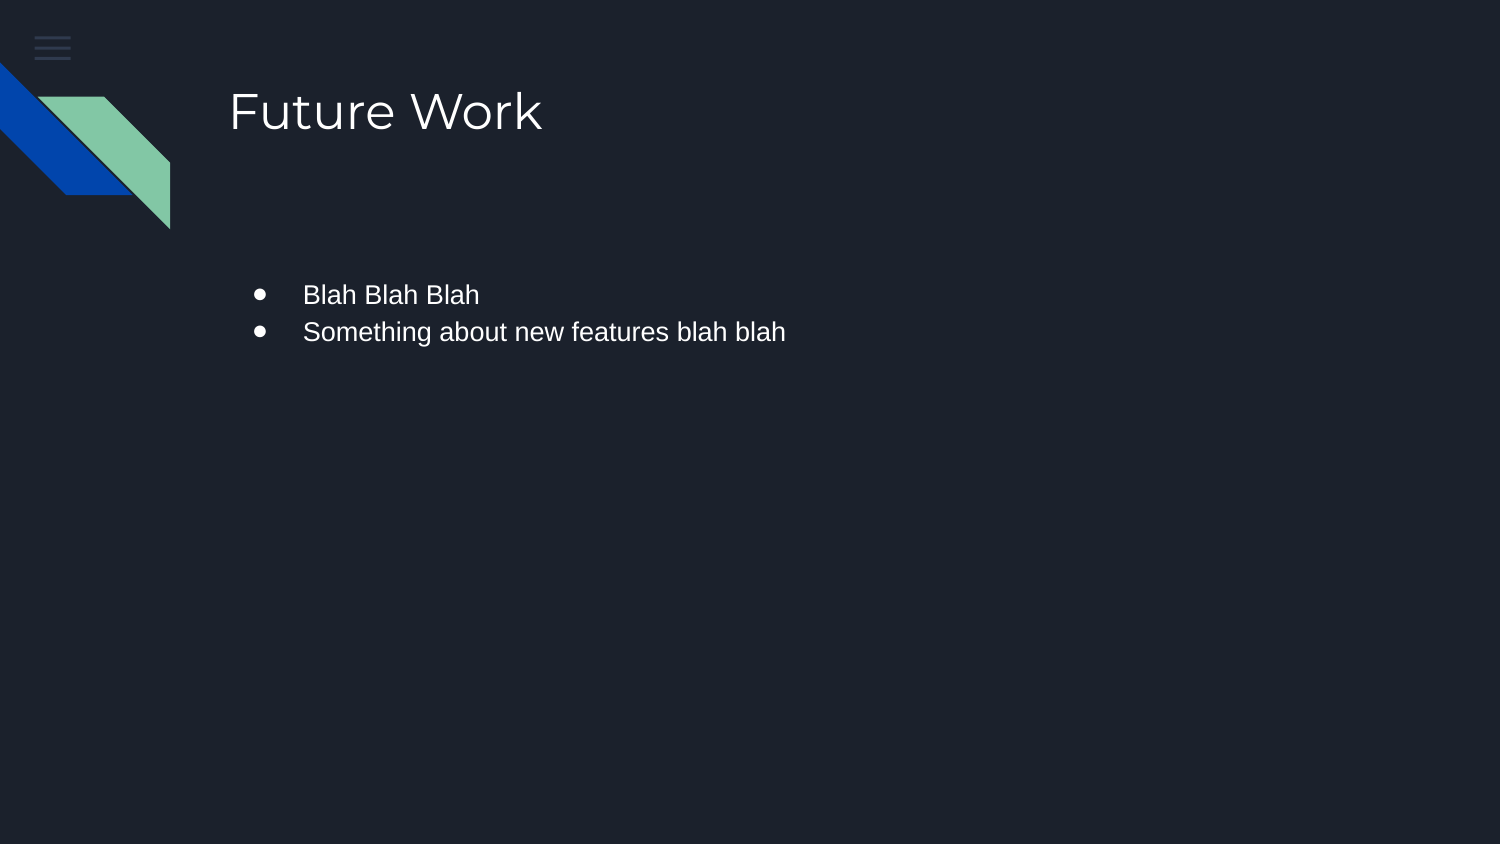

# Future Work
Blah Blah Blah
Something about new features blah blah